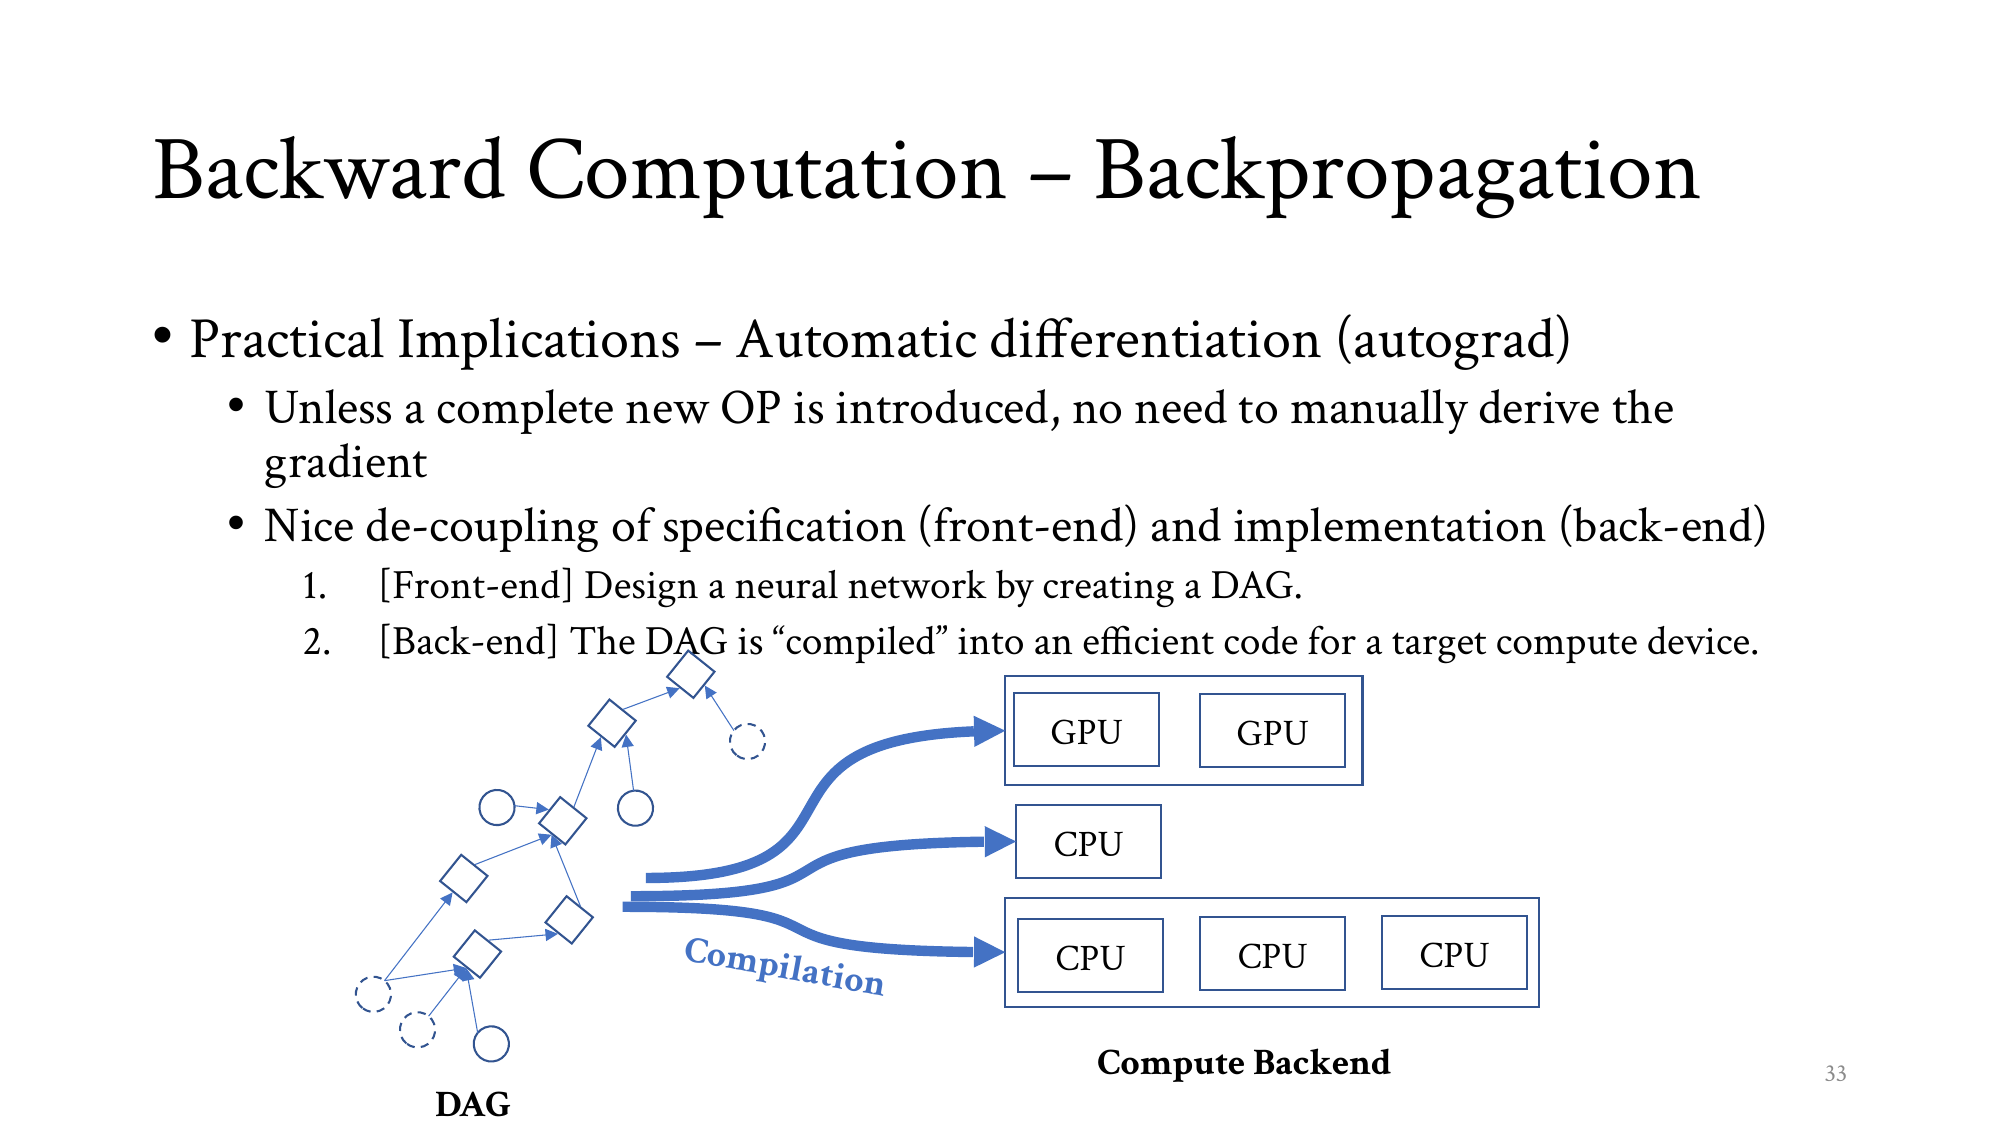

# Backward Computation – Backpropagation
Practical Implications – Automatic differentiation (autograd)
Unless a complete new OP is introduced, no need to manually derive the gradient
Nice de-coupling of specification (front-end) and implementation (back-end)
[Front-end] Design a neural network by creating a DAG.
[Back-end] The DAG is “compiled” into an efficient code for a target compute device.

GPU
GPU

CPU

CPU
CPU
CPU
Compilation
Compute Backend
33
DAG